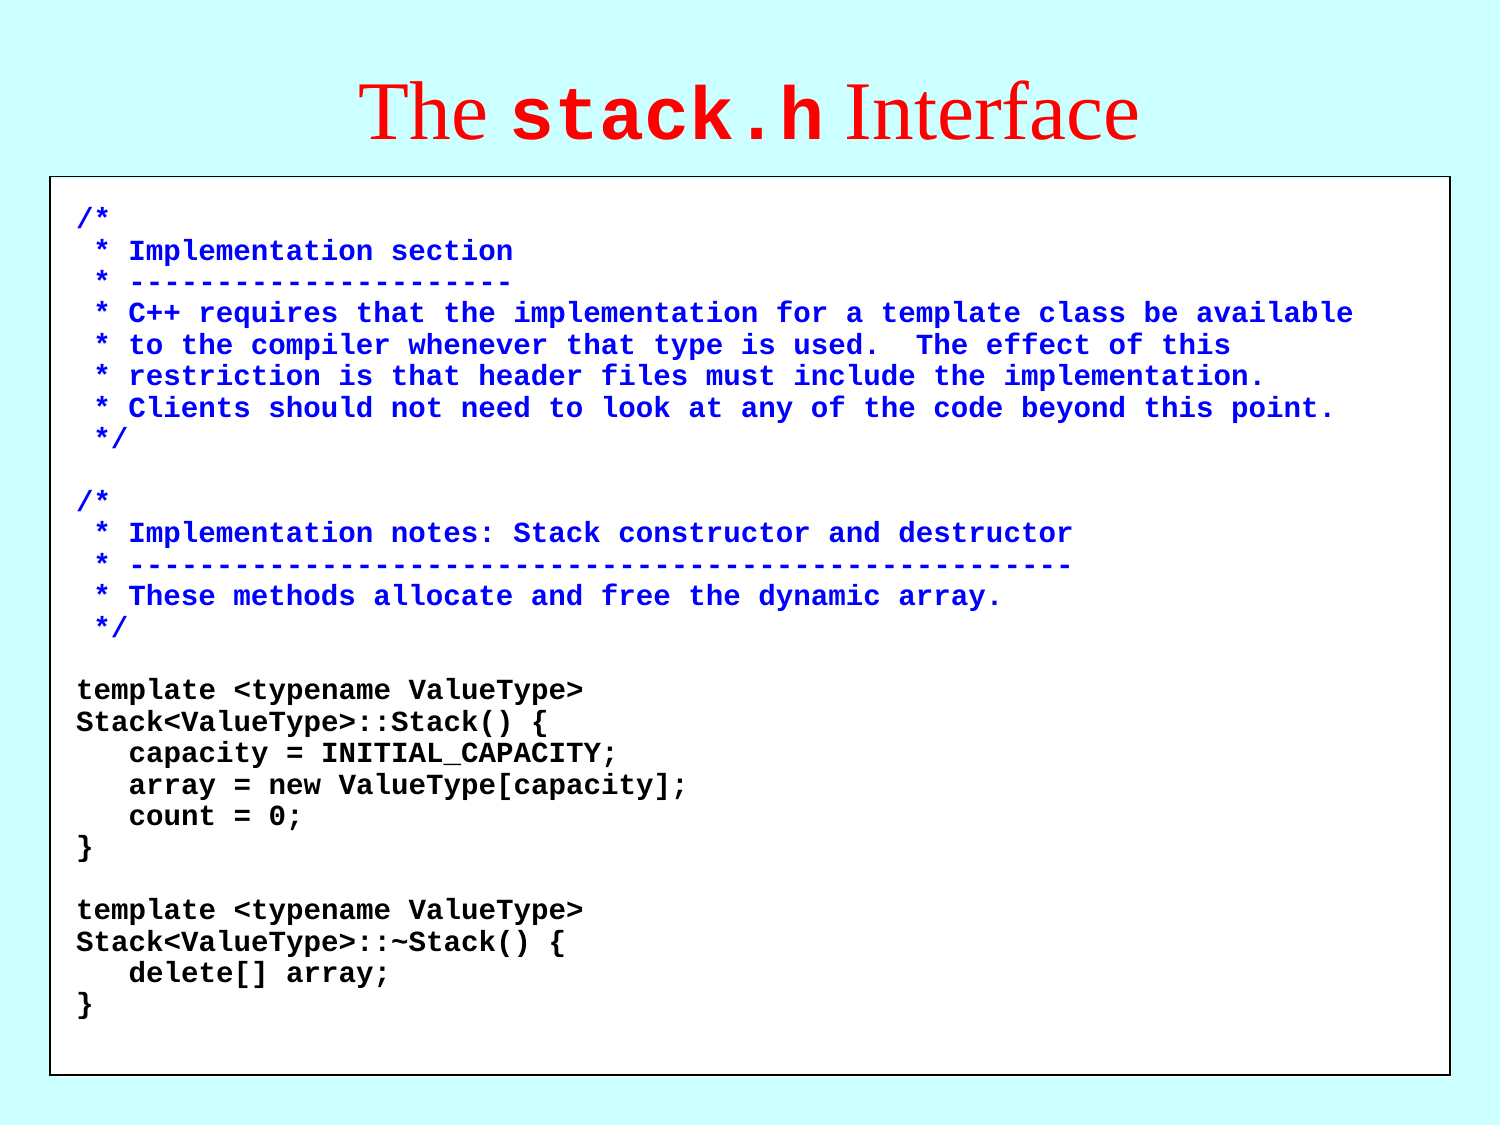

# The stack.h Interface

/*
 * Implementation section
 * ----------------------
 * C++ requires that the implementation for a template class be available
 * to the compiler whenever that type is used.  The effect of this
 * restriction is that header files must include the implementation.
 * Clients should not need to look at any of the code beyond this point.
 */

/*
 * Implementation notes: Stack constructor and destructor
 * ------------------------------------------------------
 * These methods allocate and free the dynamic array.
 */

template <typename ValueType>
Stack<ValueType>::Stack() {
   capacity = INITIAL_CAPACITY;
   array = new ValueType[capacity];
   count = 0;
}

template <typename ValueType>
Stack<ValueType>::~Stack() {
   delete[] array;
}
/* Private section */

/*
 * Implementation notes
 * --------------------
 * This version of the stack.h interface uses a dynamic array to store
 * the elements of the stack.  The array begins with INITIAL_CAPACITY
 * elements and doubles the size whenever it runs out of space.  This
 * discipline guarantees that the push method has O(1) amortized cost.
 */

private:

   static const int INITIAL_CAPACITY = 10;

/* Instance variables */

   ValueType *array;                    /* A dynamic array of the elements */
   int capacity;                        /* The allocated size of the array */
   int count;                           /* The number of stack elements    */

/* Private method prototypes */

   void deepCopy(const Stack<ValueType> & src);
   void expandCapacity();

};